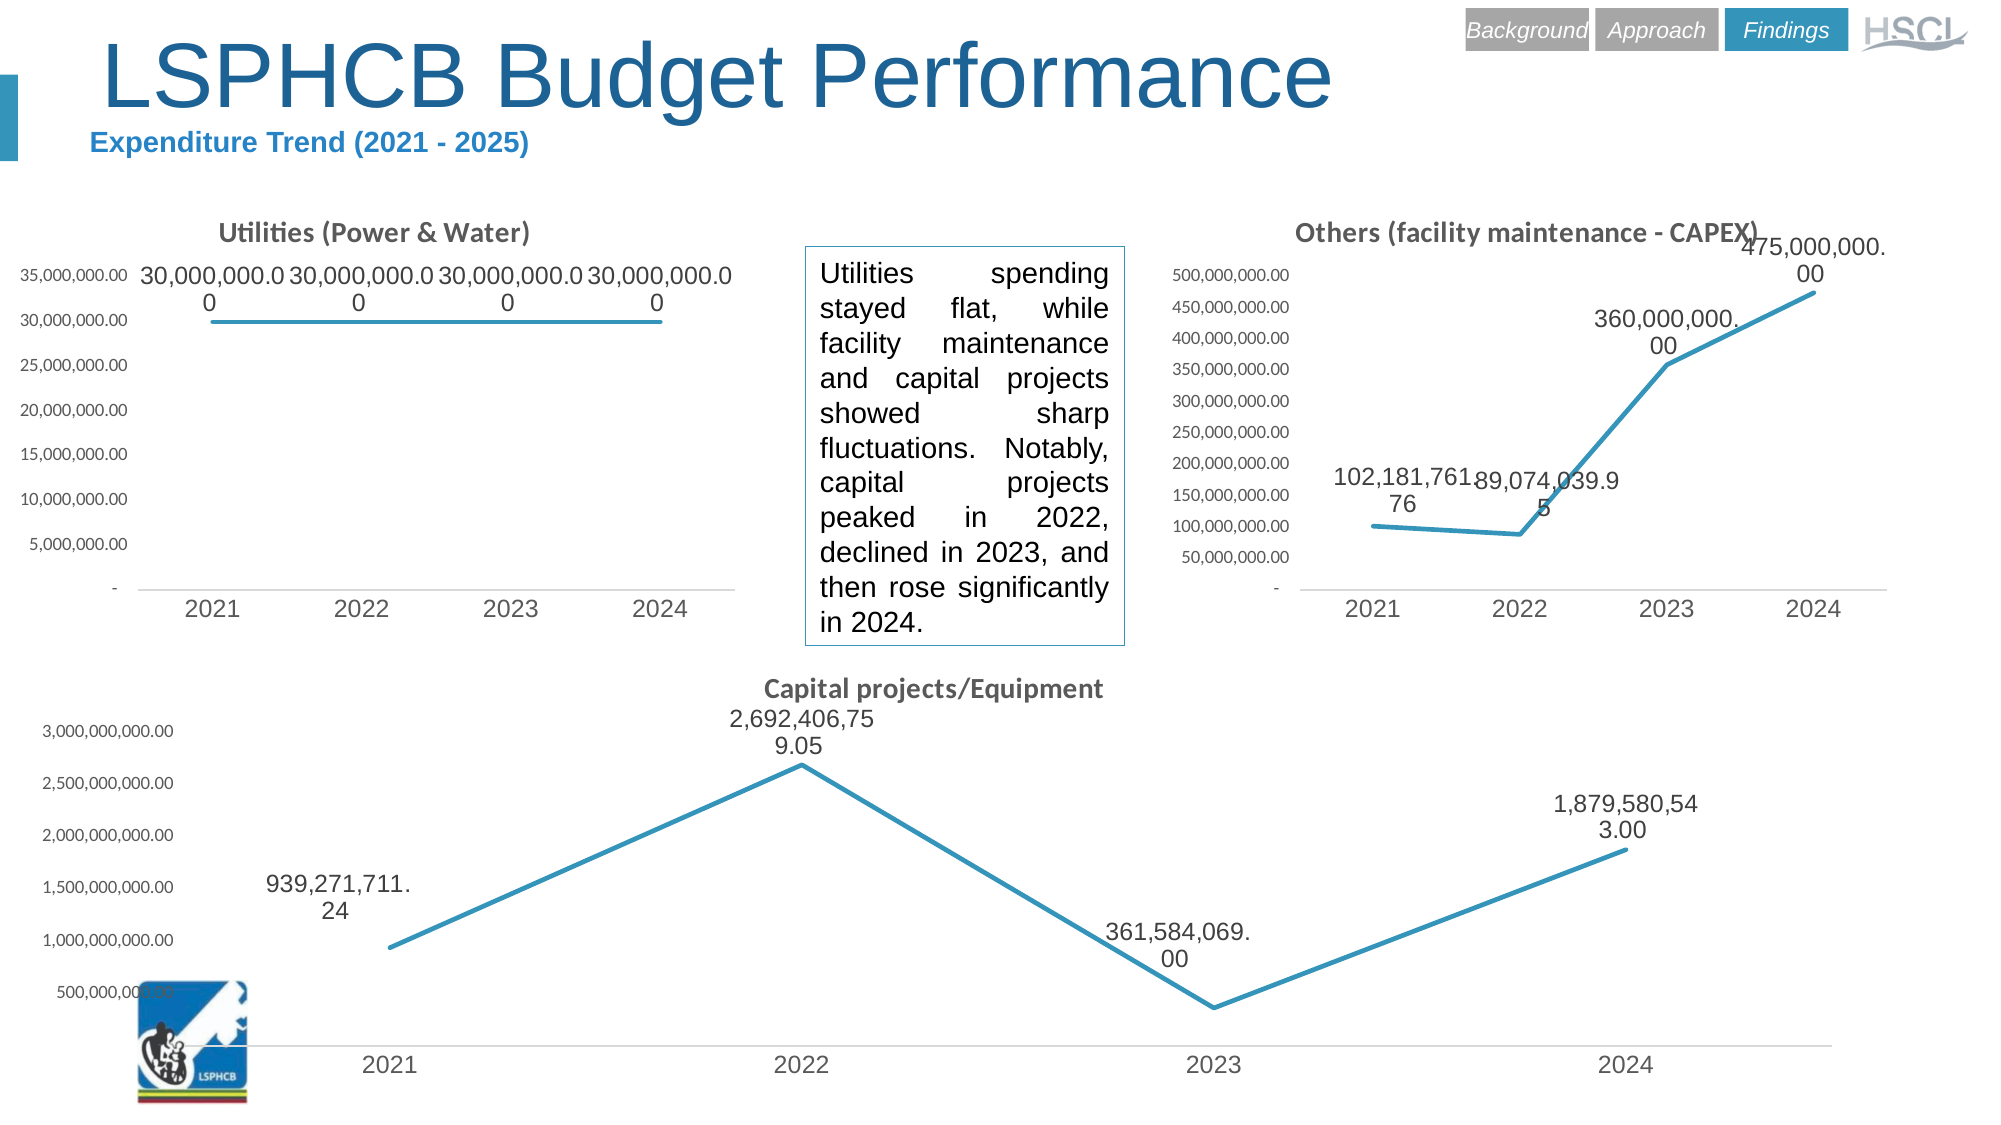

Background
Approach
Findings
# LSPHCB Budget Performance
Expenditure Trend (2021 - 2025)

### Chart: Utilities (Power & Water)

| Category |  |
|---|---|
| 2021 | 30000000.0 |
| 2022 | 30000000.0 |
| 2023 | 30000000.0 |
| 2024 | 30000000.0 |

### Chart: Others (facility maintenance - CAPEX)

| Category |  |
|---|---|
| 2021 | 102181761.76 |
| 2022 | 89074039.95 |
| 2023 | 360000000.0 |
| 2024 | 475000000.0 |
Utilities spending stayed flat, while facility maintenance and capital projects showed sharp fluctuations. Notably, capital projects peaked in 2022, declined in 2023, and then rose significantly in 2024.

### Chart: Capital projects/Equipment

| Category |  |
|---|---|
| 2021 | 939271711.24 |
| 2022 | 2692406759.05 |
| 2023 | 361584069.0 |
| 2024 | 1879580543.0 |